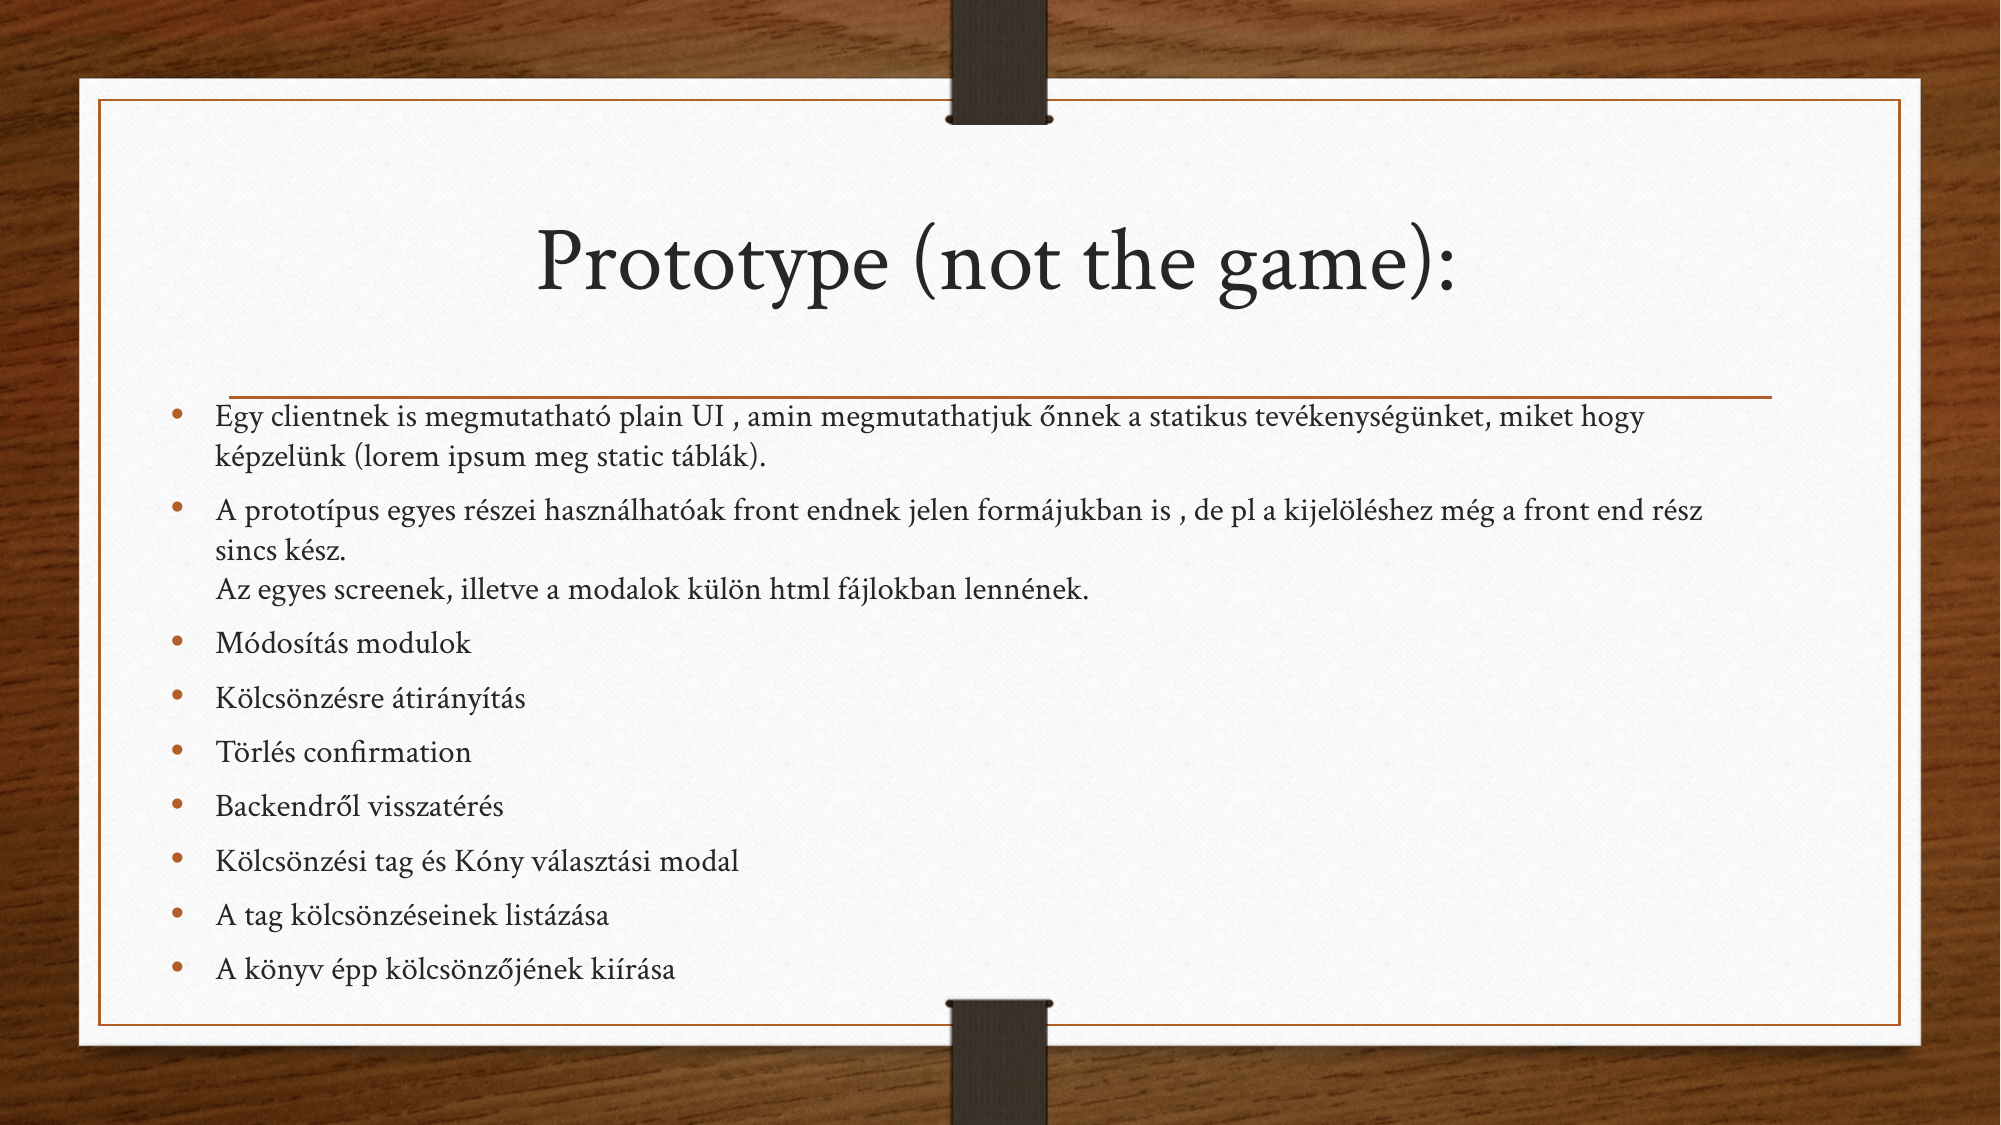

# Prototype (not the game):
Egy clientnek is megmutatható plain UI , amin megmutathatjuk őnnek a statikus tevékenységünket, miket hogy képzelünk (lorem ipsum meg static táblák).
A prototípus egyes részei használhatóak front endnek jelen formájukban is , de pl a kijelöléshez még a front end rész sincs kész.
Az egyes screenek, illetve a modalok külön html fájlokban lennének.
Módosítás modulok
Kölcsönzésre átirányítás
Törlés confirmation
Backendről visszatérés
Kölcsönzési tag és Kóny választási modal
A tag kölcsönzéseinek listázása
A könyv épp kölcsönzőjének kiírása